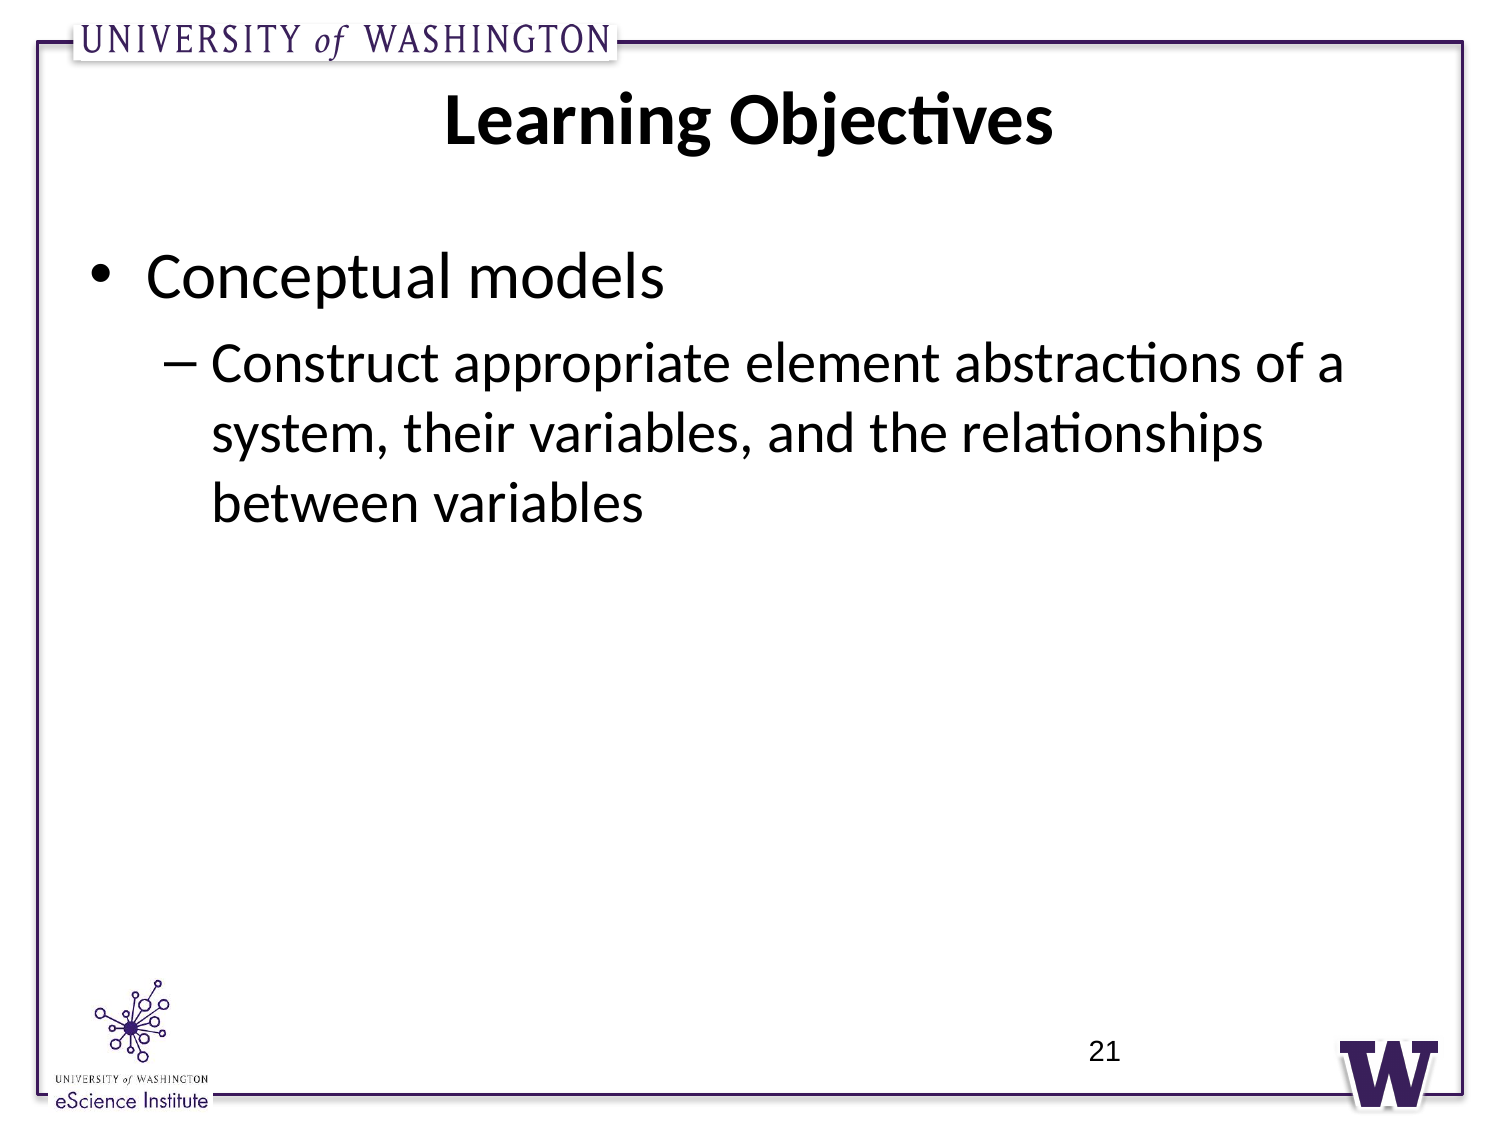

# Learning Objectives
Conceptual models
Construct appropriate element abstractions of a system, their variables, and the relationships between variables
21